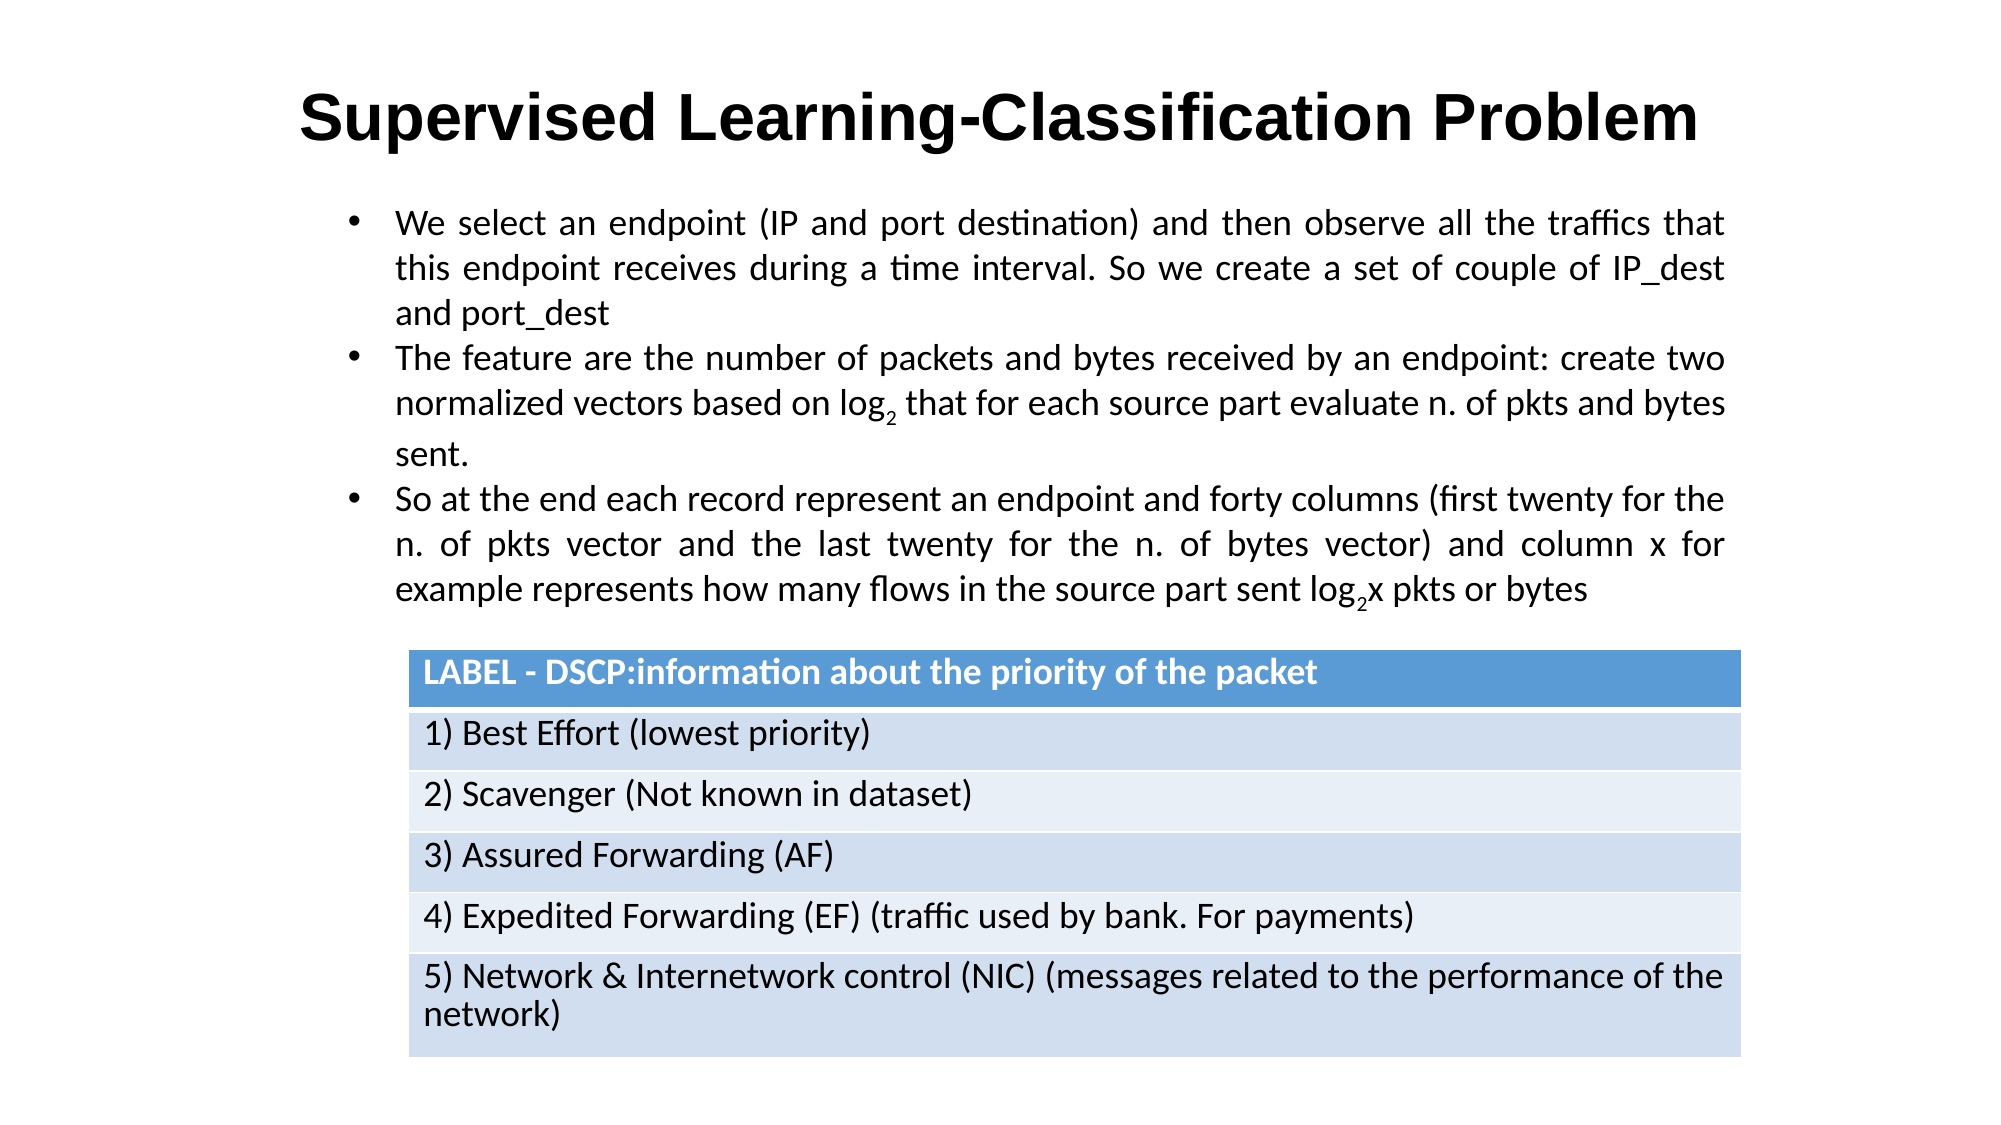

Supervised Learning-Classification Problem
We select an endpoint (IP and port destination) and then observe all the traffics that this endpoint receives during a time interval. So we create a set of couple of IP_dest and port_dest
The feature are the number of packets and bytes received by an endpoint: create two normalized vectors based on log2 that for each source part evaluate n. of pkts and bytes sent.
So at the end each record represent an endpoint and forty columns (first twenty for the n. of pkts vector and the last twenty for the n. of bytes vector) and column x for example represents how many flows in the source part sent log2x pkts or bytes
| LABEL - DSCP:information about the priority of the packet |
| --- |
| 1) Best Effort (lowest priority) |
| 2) Scavenger (Not known in dataset) |
| 3) Assured Forwarding (AF) |
| 4) Expedited Forwarding (EF) (traffic used by bank. For payments) |
| 5) Network & Internetwork control (NIC) (messages related to the performance of the network) |